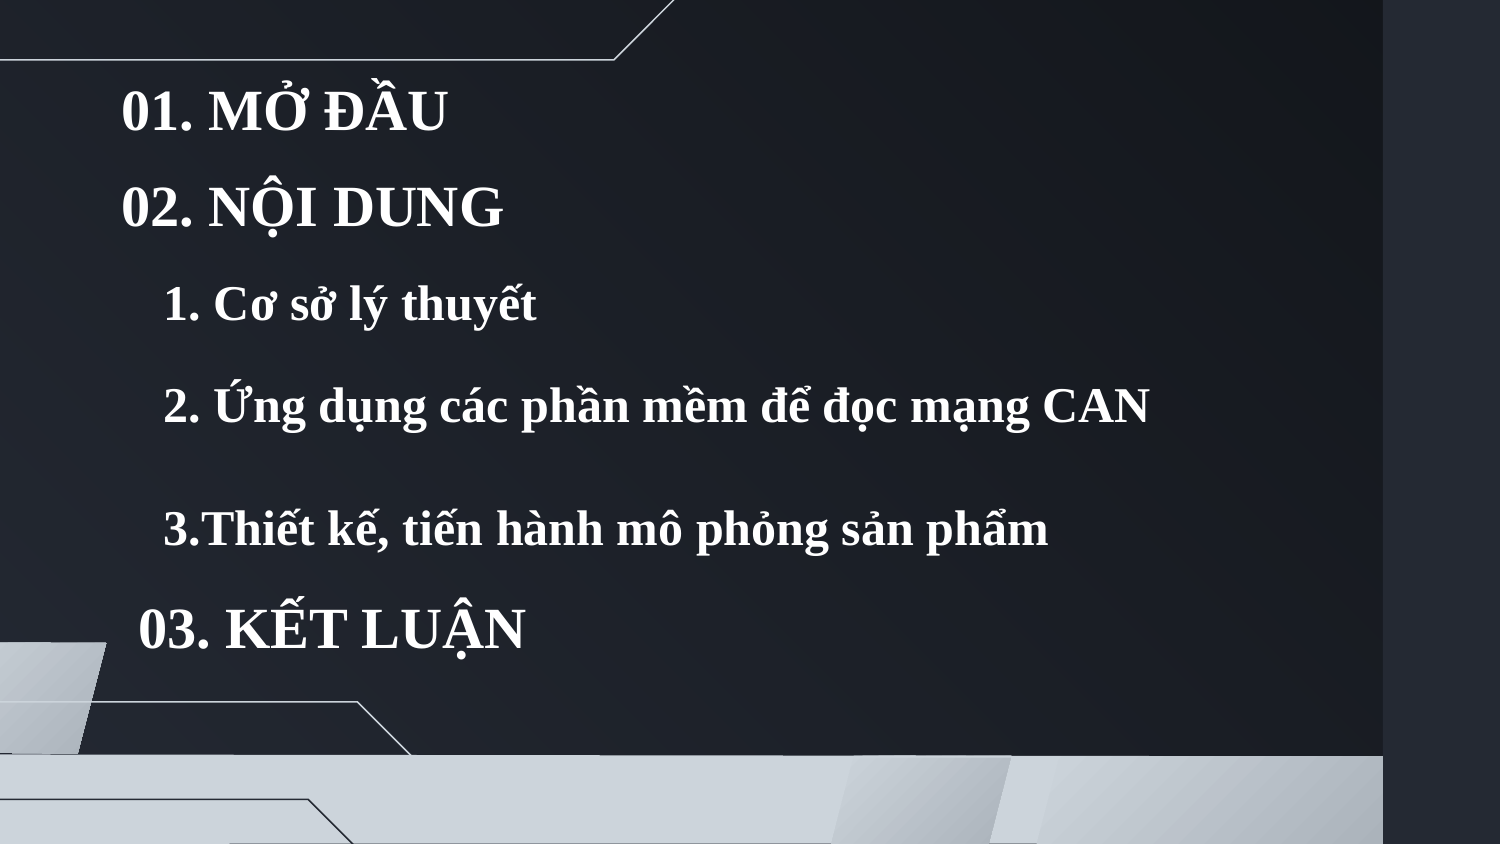

# 01. MỞ ĐẦU
02. NỘI DUNG
1. Cơ sở lý thuyết
2. Ứng dụng các phần mềm để đọc mạng CAN
3.Thiết kế, tiến hành mô phỏng sản phẩm
03. KẾT LUẬN